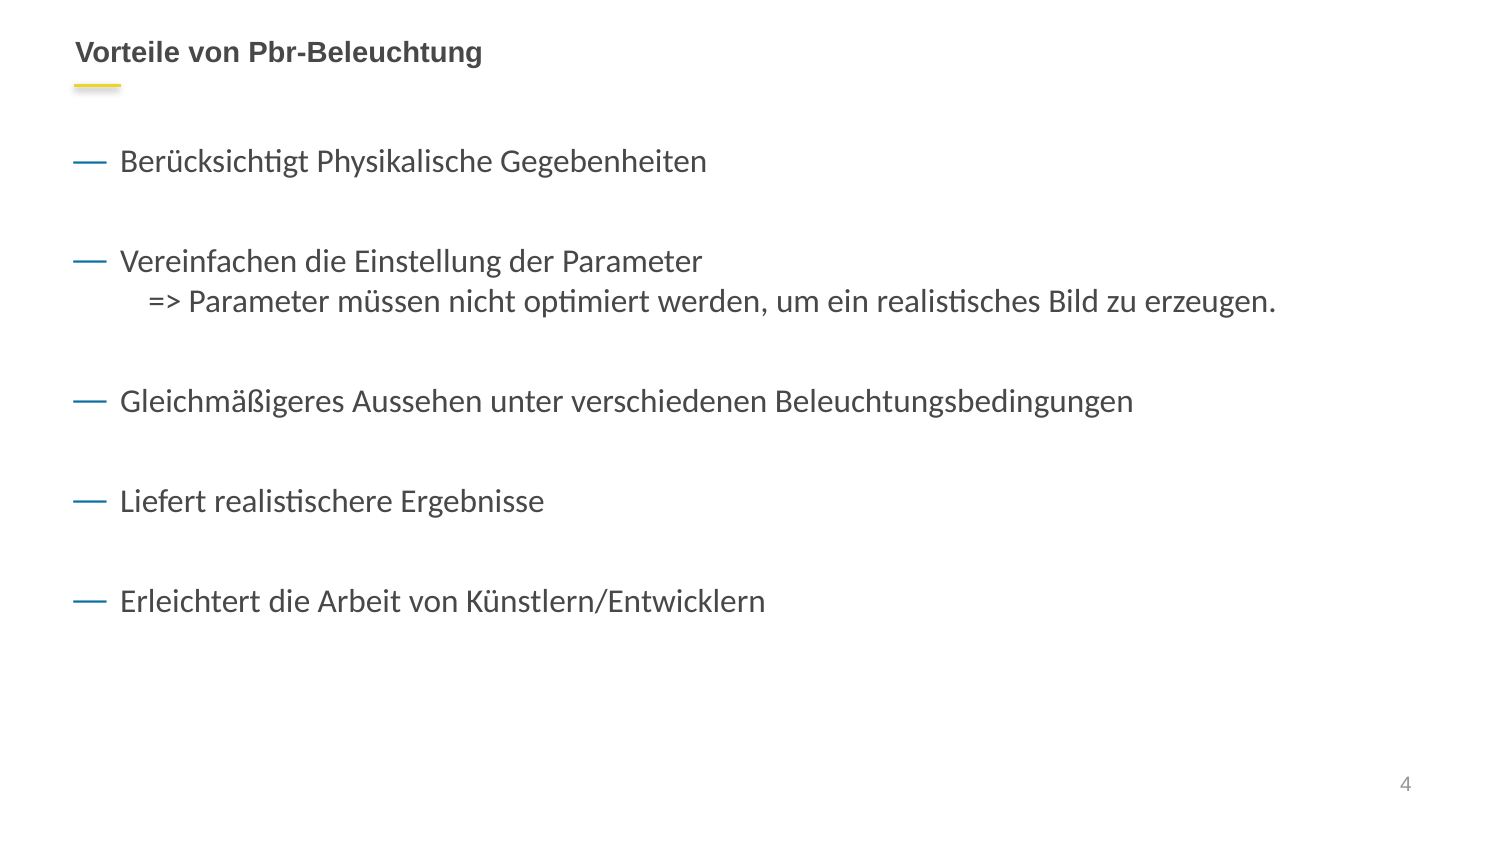

# Vorteile von Pbr-Beleuchtung
Berücksichtigt Physikalische Gegebenheiten
Vereinfachen die Einstellung der Parameter
=> Parameter müssen nicht optimiert werden, um ein realistisches Bild zu erzeugen.
Gleichmäßigeres Aussehen unter verschiedenen Beleuchtungsbedingungen
Liefert realistischere Ergebnisse
Erleichtert die Arbeit von Künstlern/Entwicklern